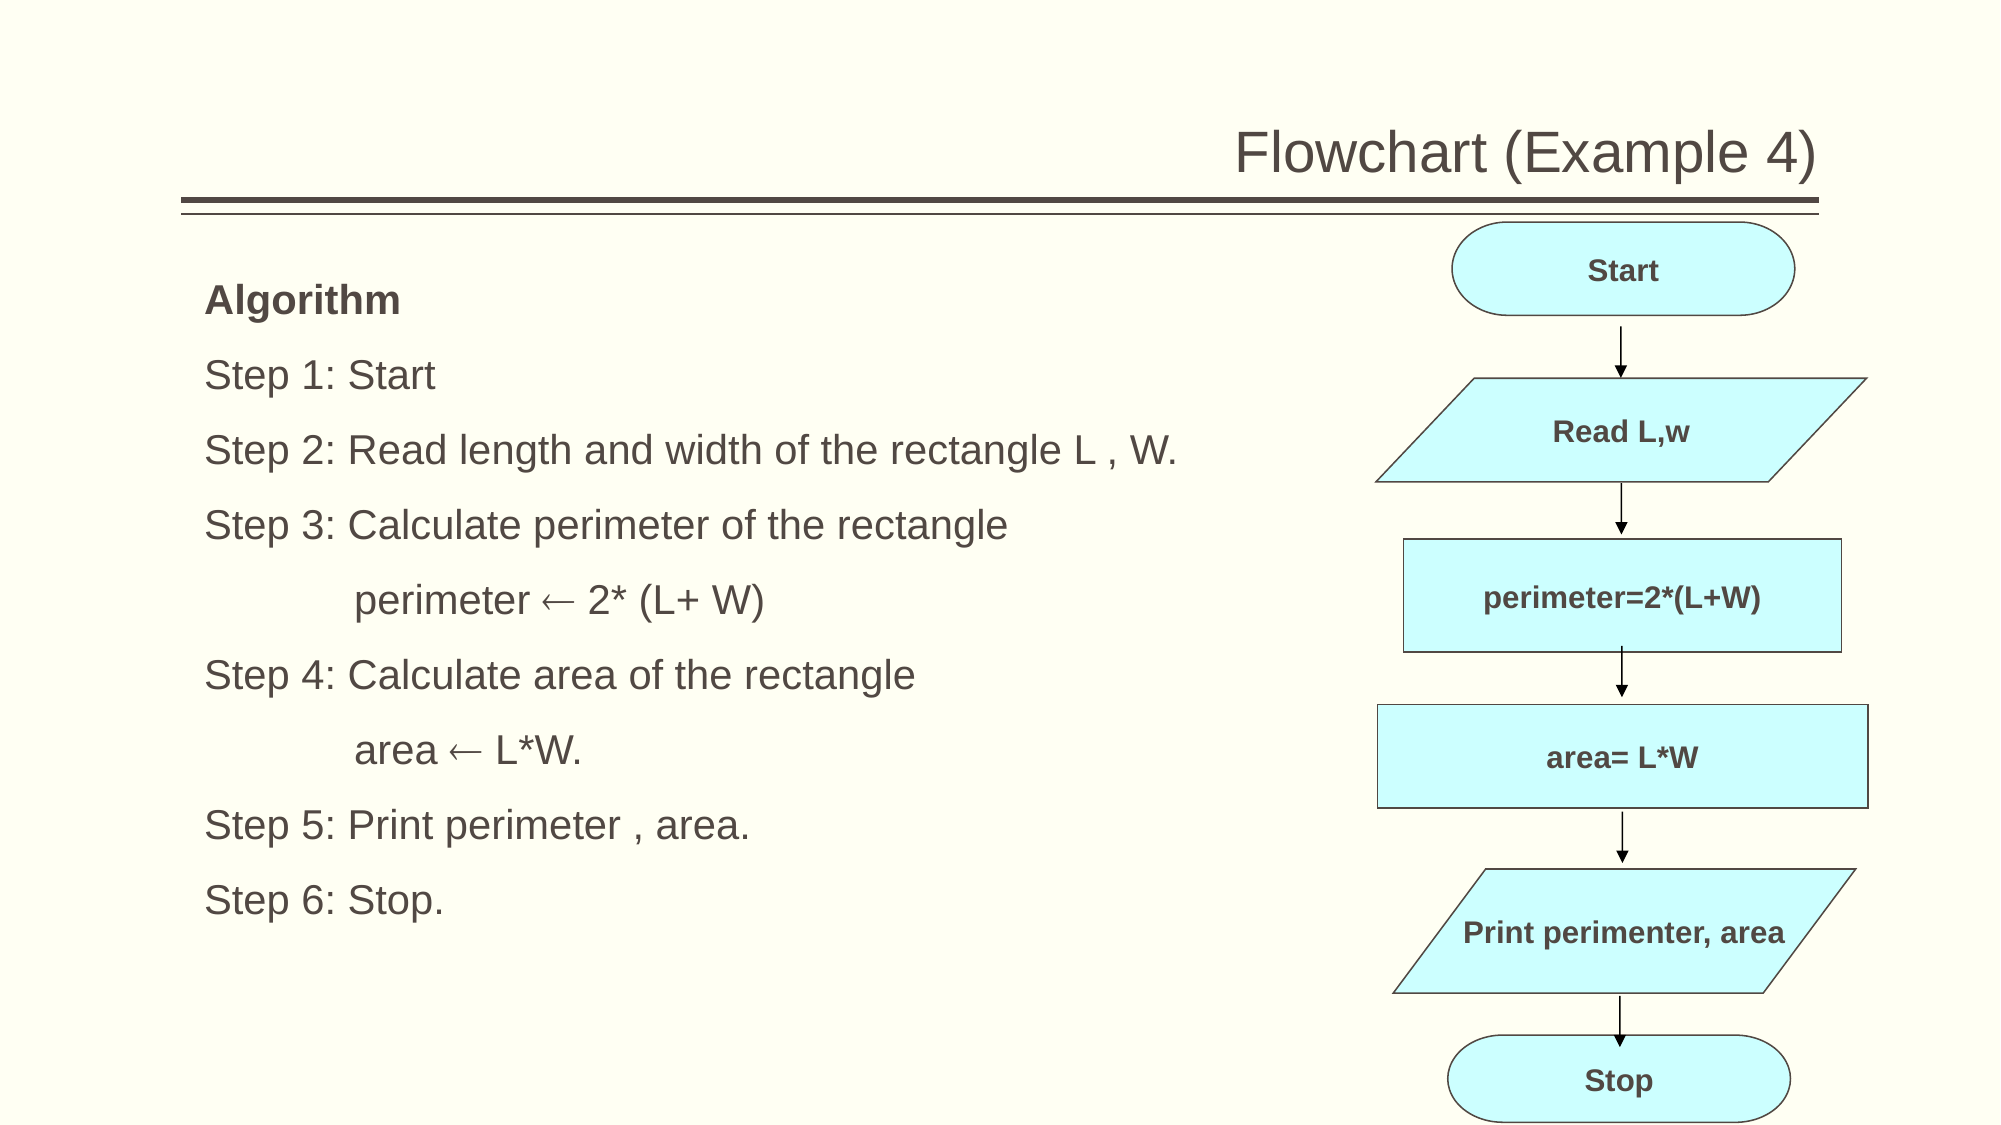

# Flowchart (Example 4)
Start
Algorithm
Step 1: Start
Step 2: Read length and width of the rectangle L , W.
Step 3: Calculate perimeter of the rectangle
	perimeter ← 2* (L+ W)
Step 4: Calculate area of the rectangle
	area ← L*W.
Step 5: Print perimeter , area.
Step 6: Stop.

Read L,w

perimeter=2*(L+W)

area= L*W

Print perimenter, area

Stop